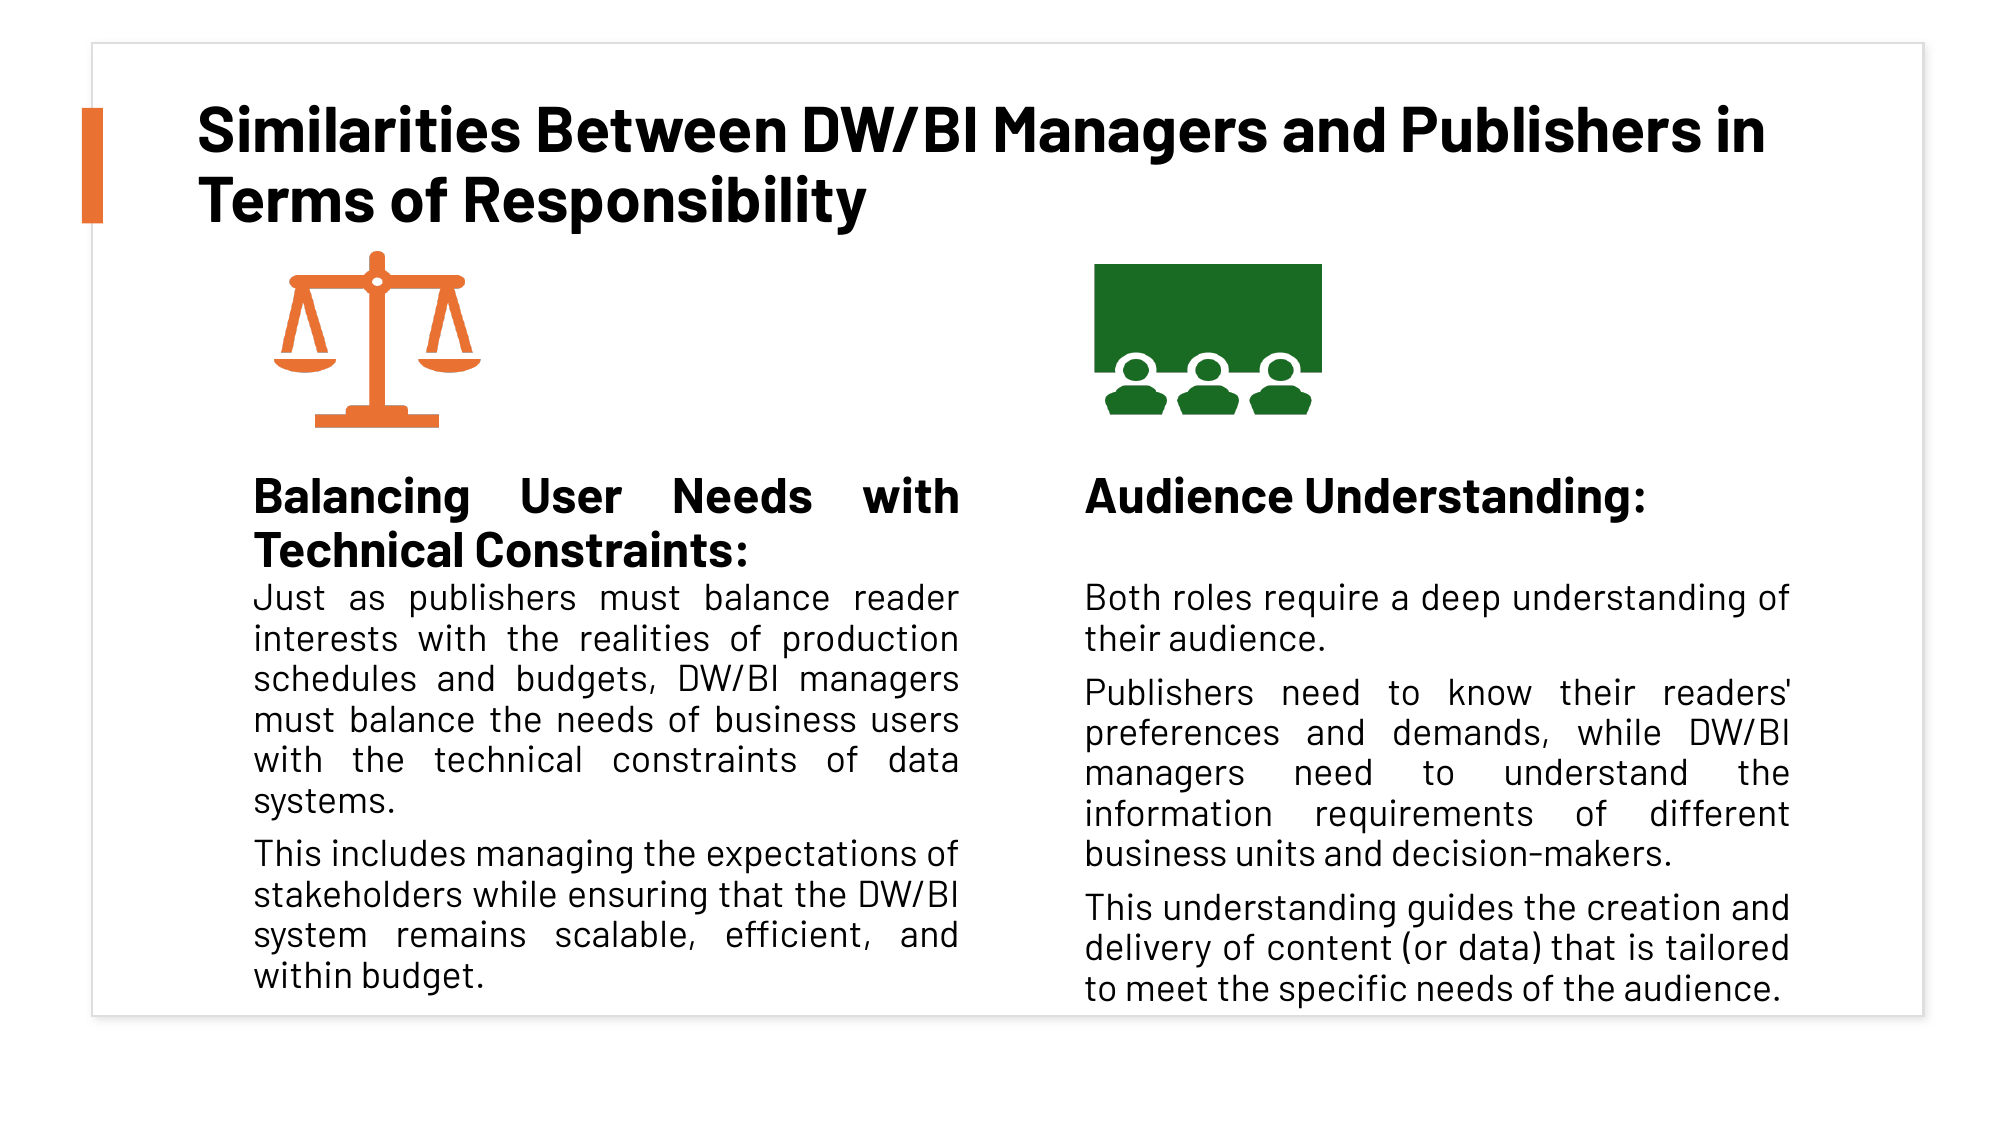

# Similarities Between DW/BI Managers and Publishers in Terms of Responsibility

Balancing User Needs with Technical Constraints:
Just as publishers must balance reader interests with the realities of production schedules and budgets, DW/BI managers must balance the needs of business users with the technical constraints of data systems.
This includes managing the expectations of stakeholders while ensuring that the DW/BI system remains scalable, efficient, and within budget.
Audience Understanding:
Both roles require a deep understanding of their audience.
Publishers need to know their readers' preferences and demands, while DW/BI managers need to understand the information requirements of different business units and decision-makers.
This understanding guides the creation and delivery of content (or data) that is tailored to meet the specific needs of the audience.